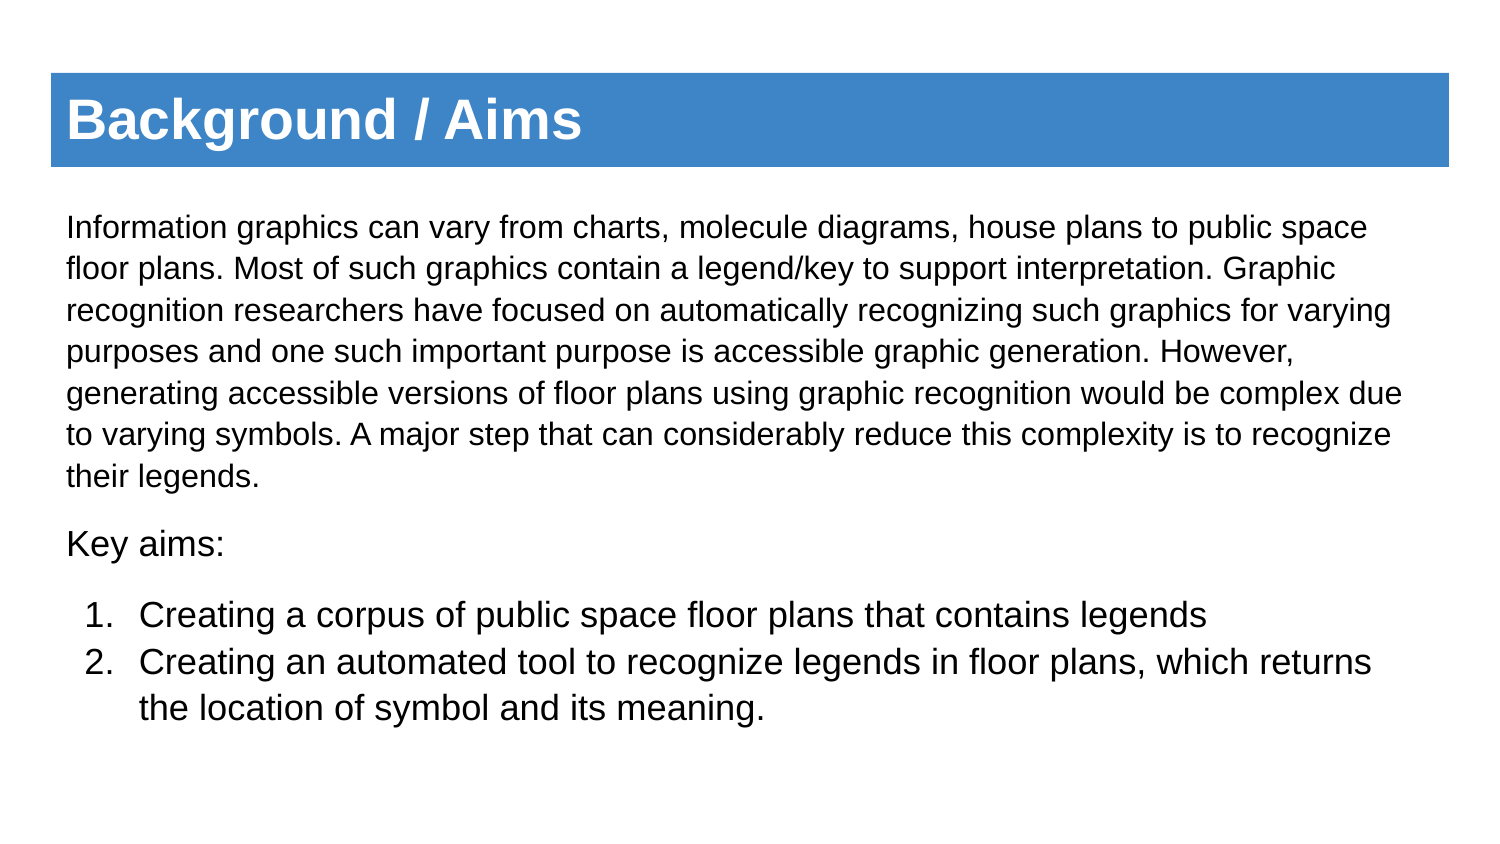

# Background / Aims
Information graphics can vary from charts, molecule diagrams, house plans to public space floor plans. Most of such graphics contain a legend/key to support interpretation. Graphic recognition researchers have focused on automatically recognizing such graphics for varying purposes and one such important purpose is accessible graphic generation. However, generating accessible versions of floor plans using graphic recognition would be complex due to varying symbols. A major step that can considerably reduce this complexity is to recognize their legends.
Key aims:
Creating a corpus of public space floor plans that contains legends
Creating an automated tool to recognize legends in floor plans, which returns the location of symbol and its meaning.